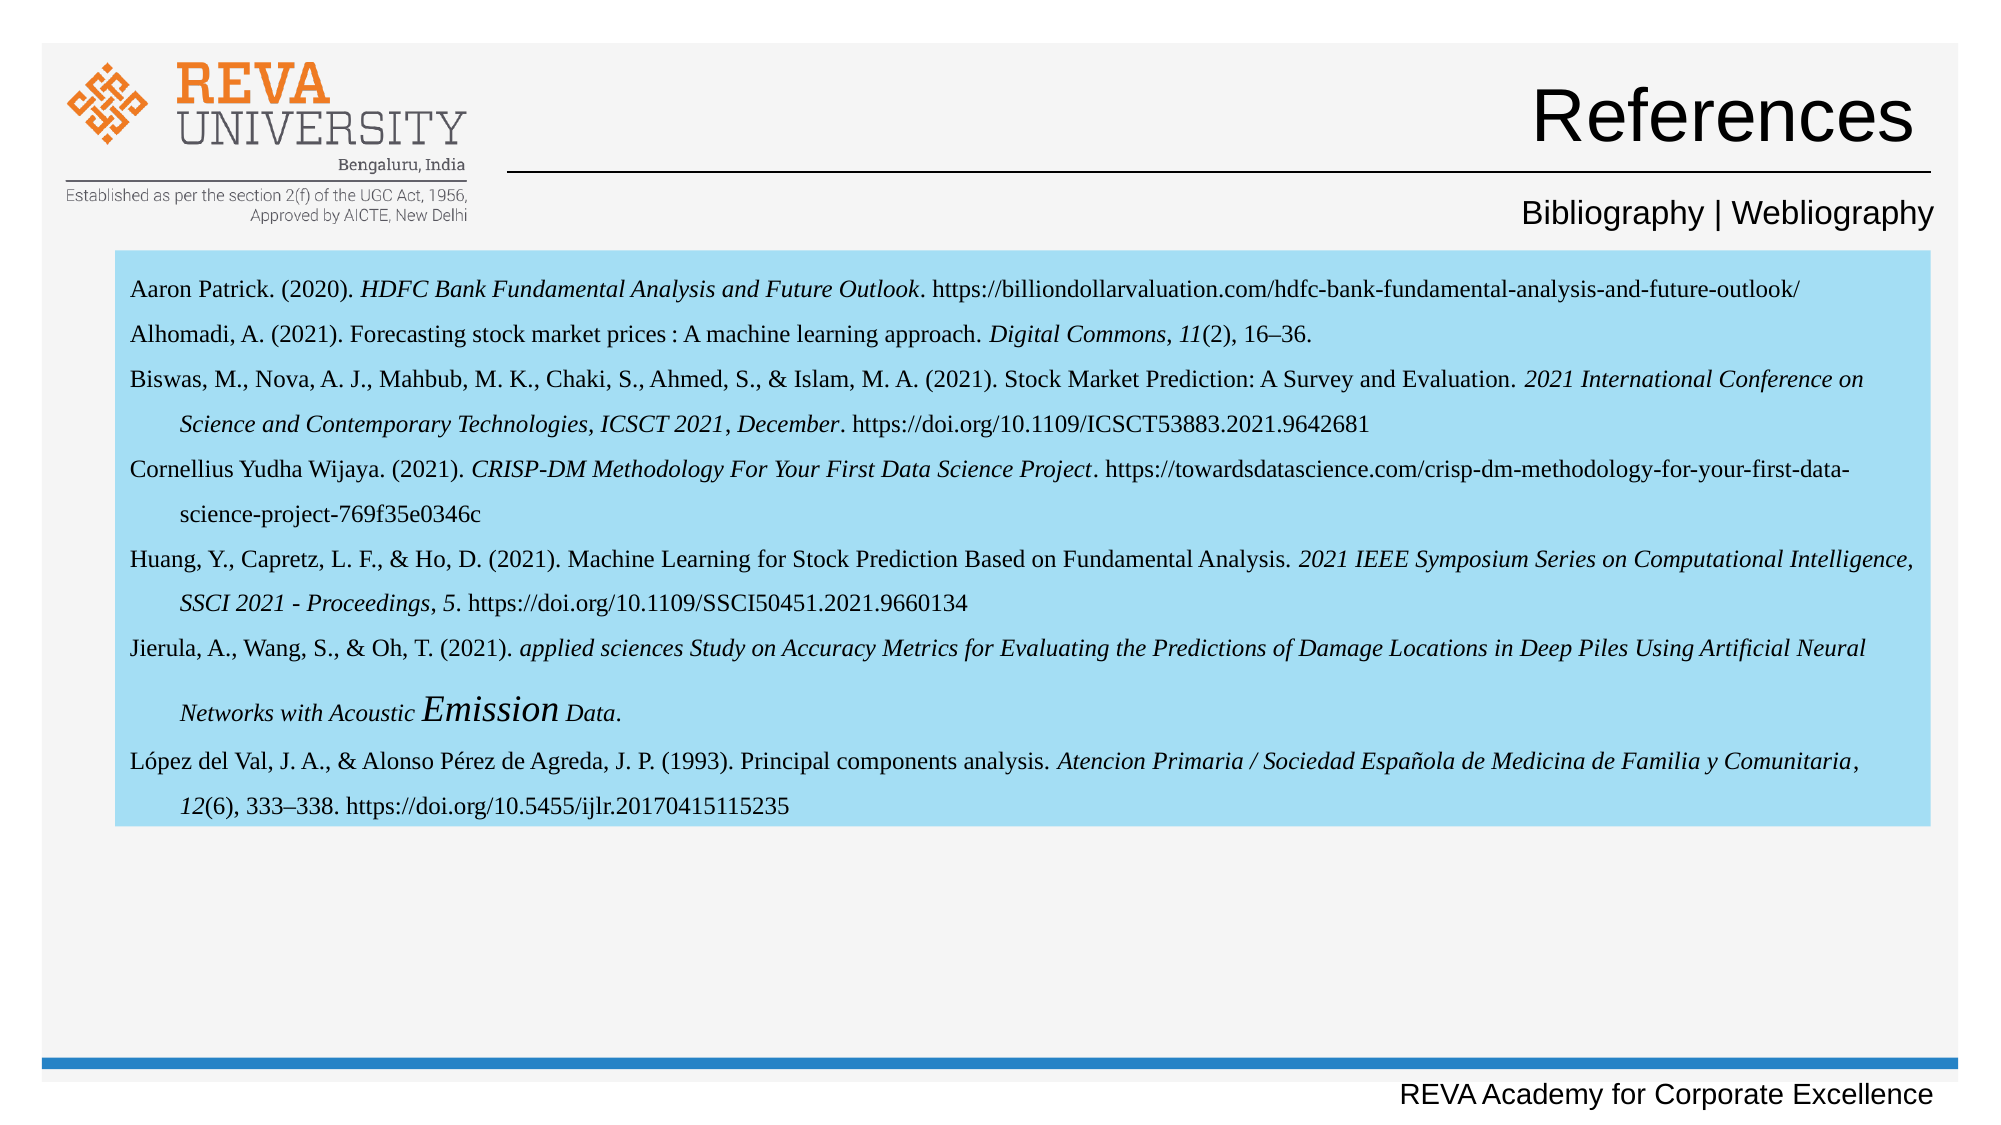

# References
Bibliography | Webliography
Aaron Patrick. (2020). HDFC Bank Fundamental Analysis and Future Outlook. https://billiondollarvaluation.com/hdfc-bank-fundamental-analysis-and-future-outlook/
Alhomadi, A. (2021). Forecasting stock market prices : A machine learning approach. Digital Commons, 11(2), 16–36.
Biswas, M., Nova, A. J., Mahbub, M. K., Chaki, S., Ahmed, S., & Islam, M. A. (2021). Stock Market Prediction: A Survey and Evaluation. 2021 International Conference on Science and Contemporary Technologies, ICSCT 2021, December. https://doi.org/10.1109/ICSCT53883.2021.9642681
Cornellius Yudha Wijaya. (2021). CRISP-DM Methodology For Your First Data Science Project. https://towardsdatascience.com/crisp-dm-methodology-for-your-first-data-science-project-769f35e0346c
Huang, Y., Capretz, L. F., & Ho, D. (2021). Machine Learning for Stock Prediction Based on Fundamental Analysis. 2021 IEEE Symposium Series on Computational Intelligence, SSCI 2021 - Proceedings, 5. https://doi.org/10.1109/SSCI50451.2021.9660134
Jierula, A., Wang, S., & Oh, T. (2021). applied sciences Study on Accuracy Metrics for Evaluating the Predictions of Damage Locations in Deep Piles Using Artificial Neural Networks with Acoustic Emission Data.
López del Val, J. A., & Alonso Pérez de Agreda, J. P. (1993). Principal components analysis. Atencion Primaria / Sociedad Española de Medicina de Familia y Comunitaria, 12(6), 333–338. https://doi.org/10.5455/ijlr.20170415115235